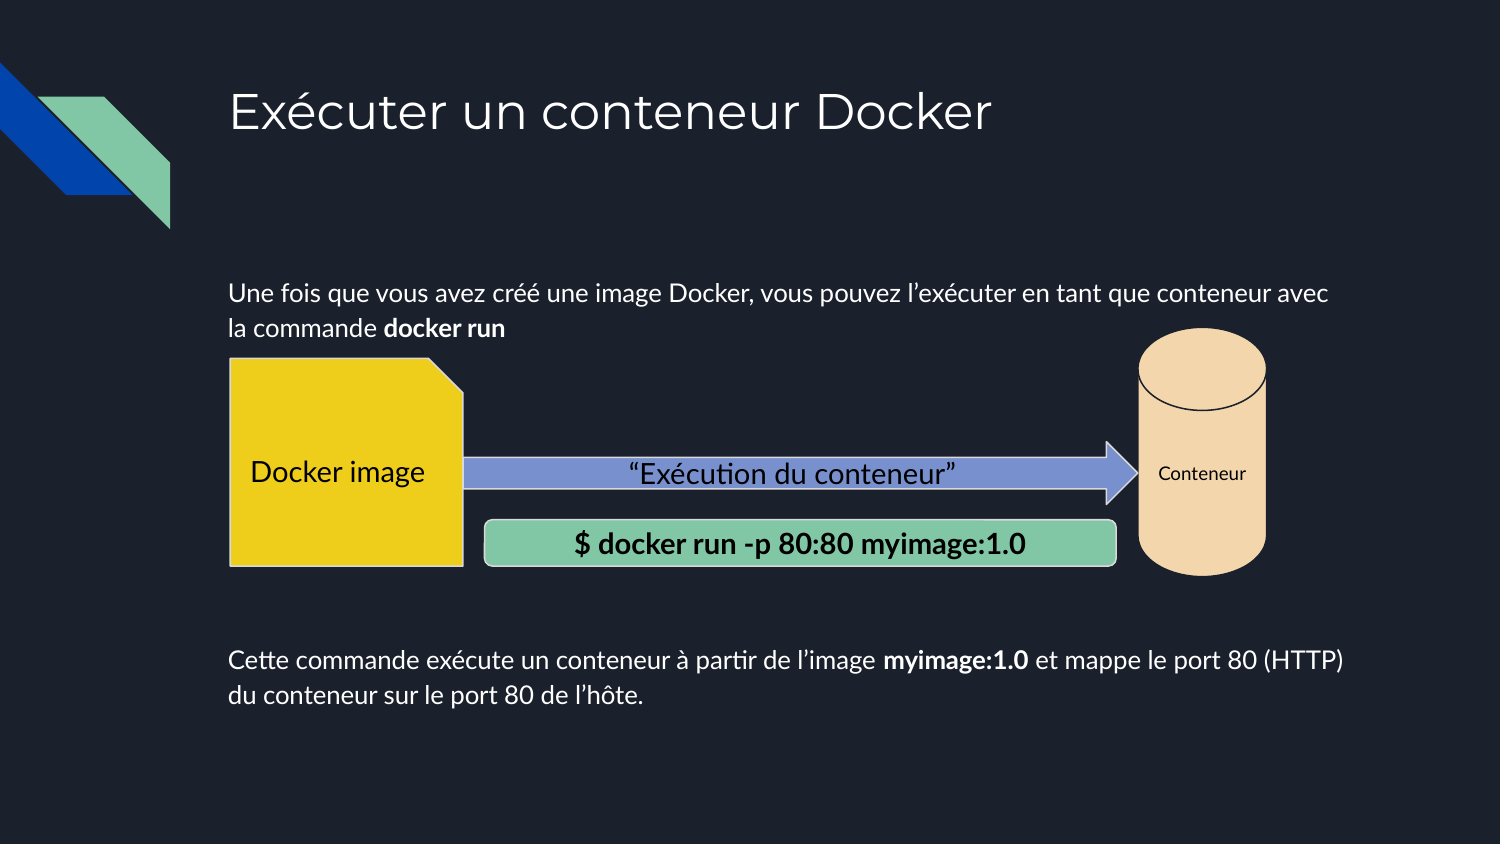

# Exécuter un conteneur Docker
Une fois que vous avez créé une image Docker, vous pouvez l’exécuter en tant que conteneur avec la commande docker run
Conteneur
Docker image
“Exécution du conteneur”
$ docker run -p 80:80 myimage:1.0
Cette commande exécute un conteneur à partir de l’image myimage:1.0 et mappe le port 80 (HTTP) du conteneur sur le port 80 de l’hôte.